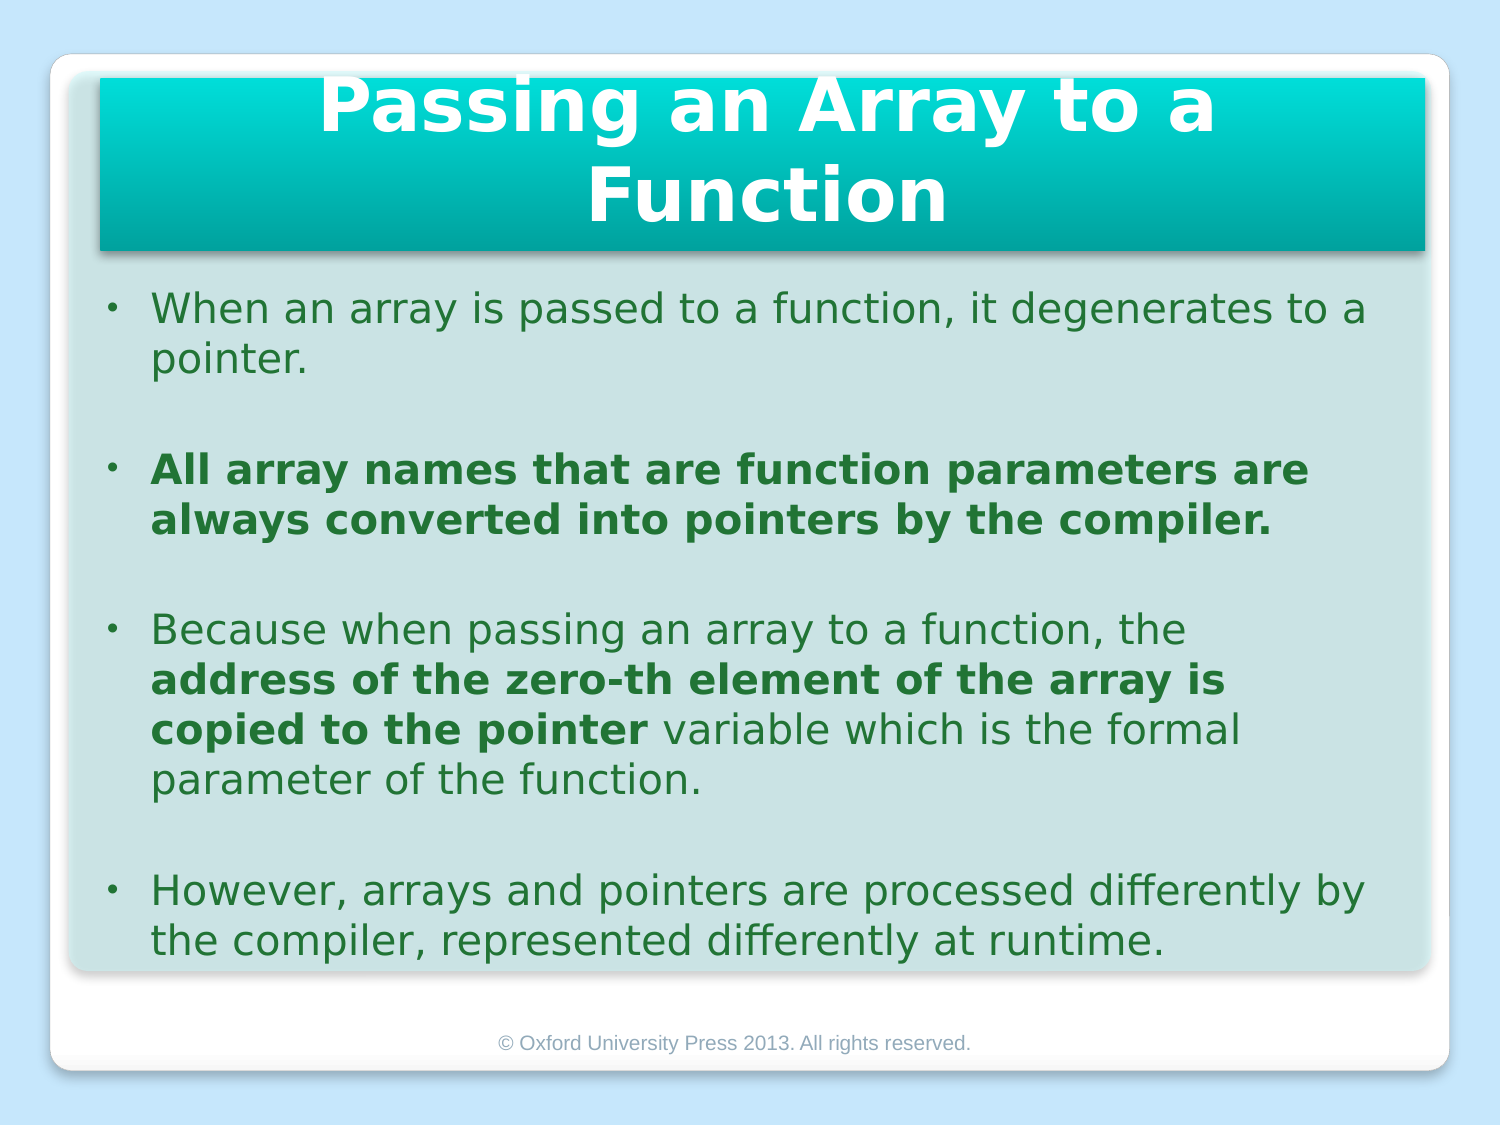

# Passing an Array to a Function
When an array is passed to a function, it degenerates to a pointer.

All array names that are function parameters are always converted into pointers by the compiler.

Because when passing an array to a function, the address of the zero-th element of the array is copied to the pointer variable which is the formal parameter of the function.

However, arrays and pointers are processed differently by the compiler, represented differently at runtime.
© Oxford University Press 2013. All rights reserved.